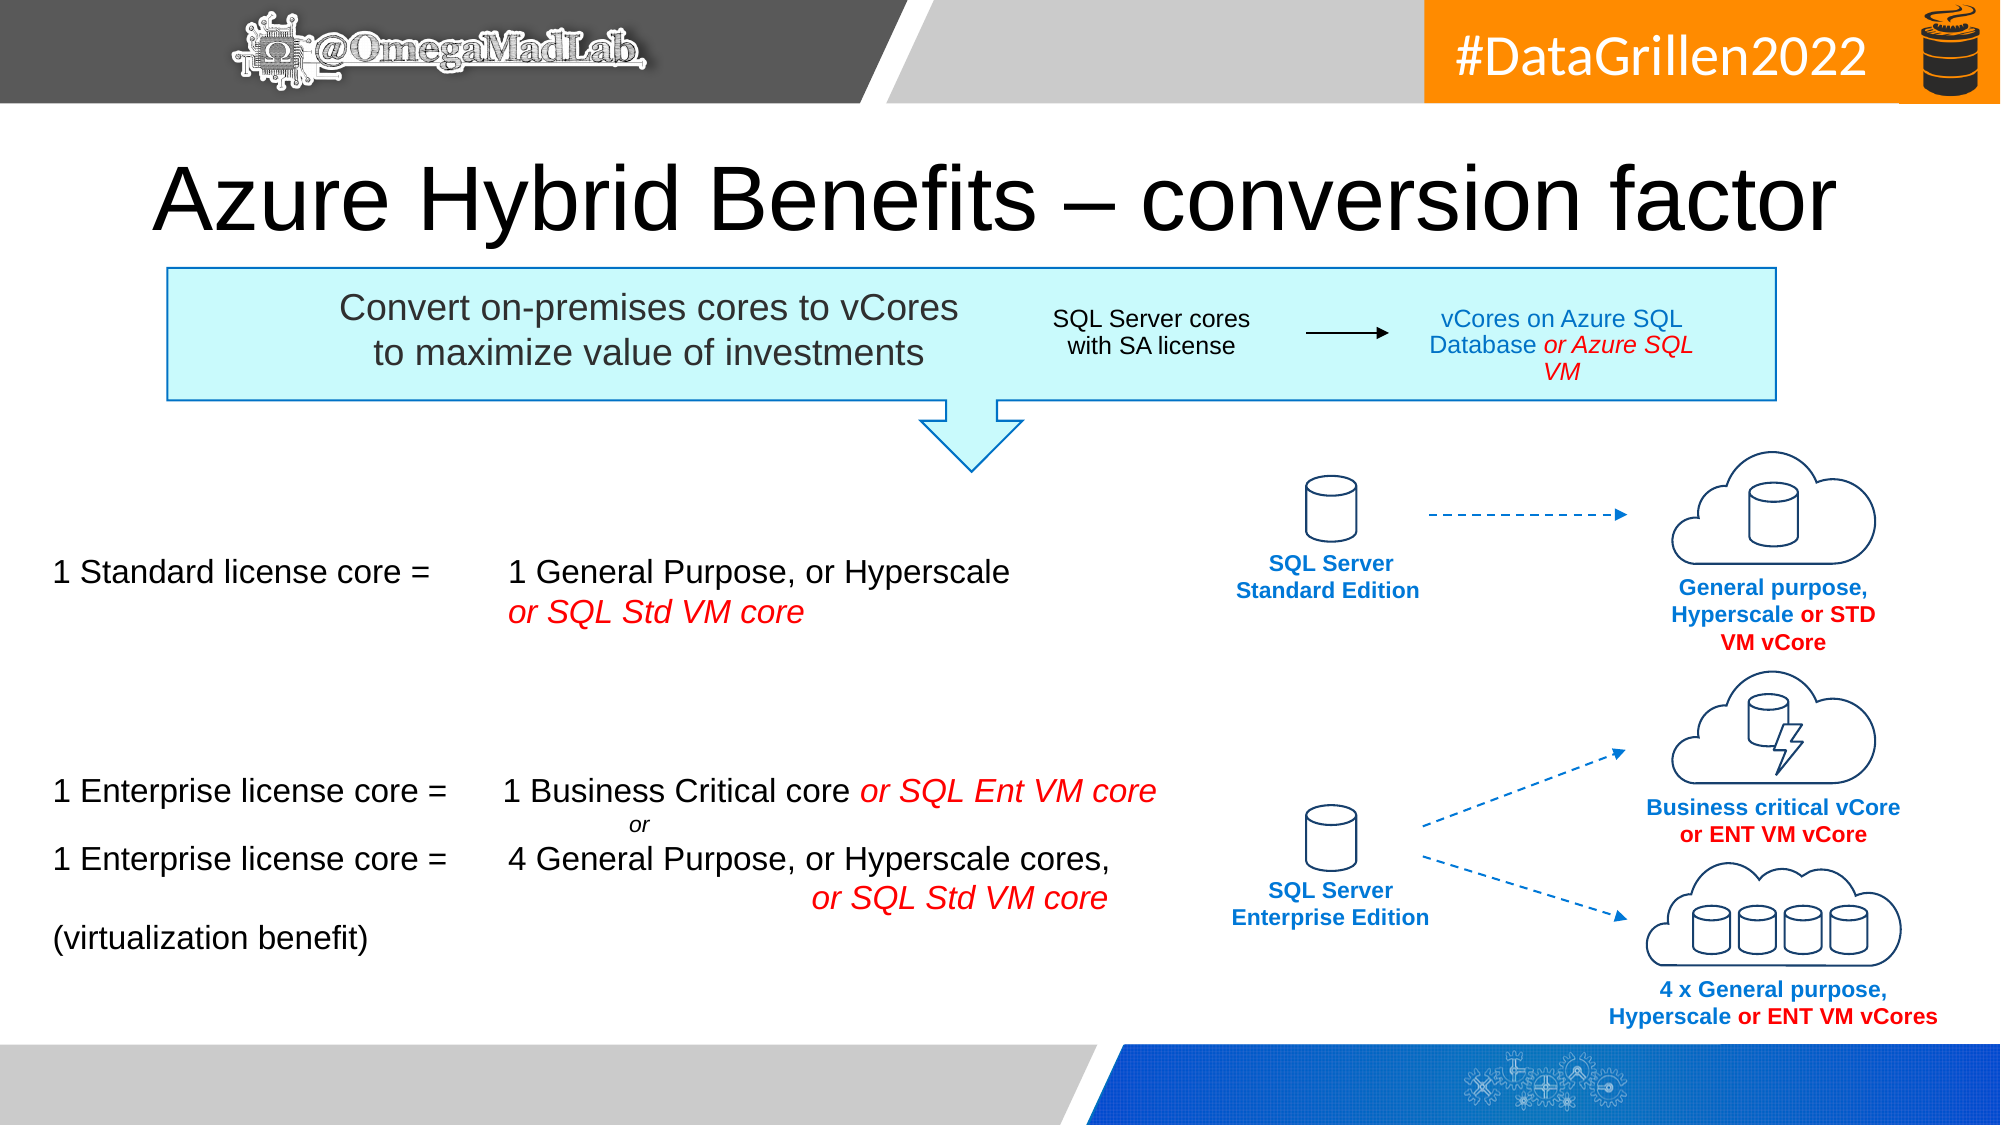

# Azure Hybrid Benefits – conversion factor
Convert on-premises cores to vCores
to maximize value of investments
vCores on Azure SQL Database or Azure SQL VM
SQL Server cores with SA license

General purpose, Hyperscale or STD VM vCore

SQL Server
Standard Edition
1 Standard license core = 	1 General Purpose, or Hyperscale
	or SQL Std VM core

Business critical vCore
or ENT VM vCore
1 Enterprise license core = 	1 Business Critical core or SQL Ent VM core
or
1 Enterprise license core = 	4 General Purpose, or Hyperscale cores,
			 or SQL Std VM core (virtualization benefit)

SQL Server Enterprise Edition

4 x General purpose, Hyperscale or ENT VM vCores